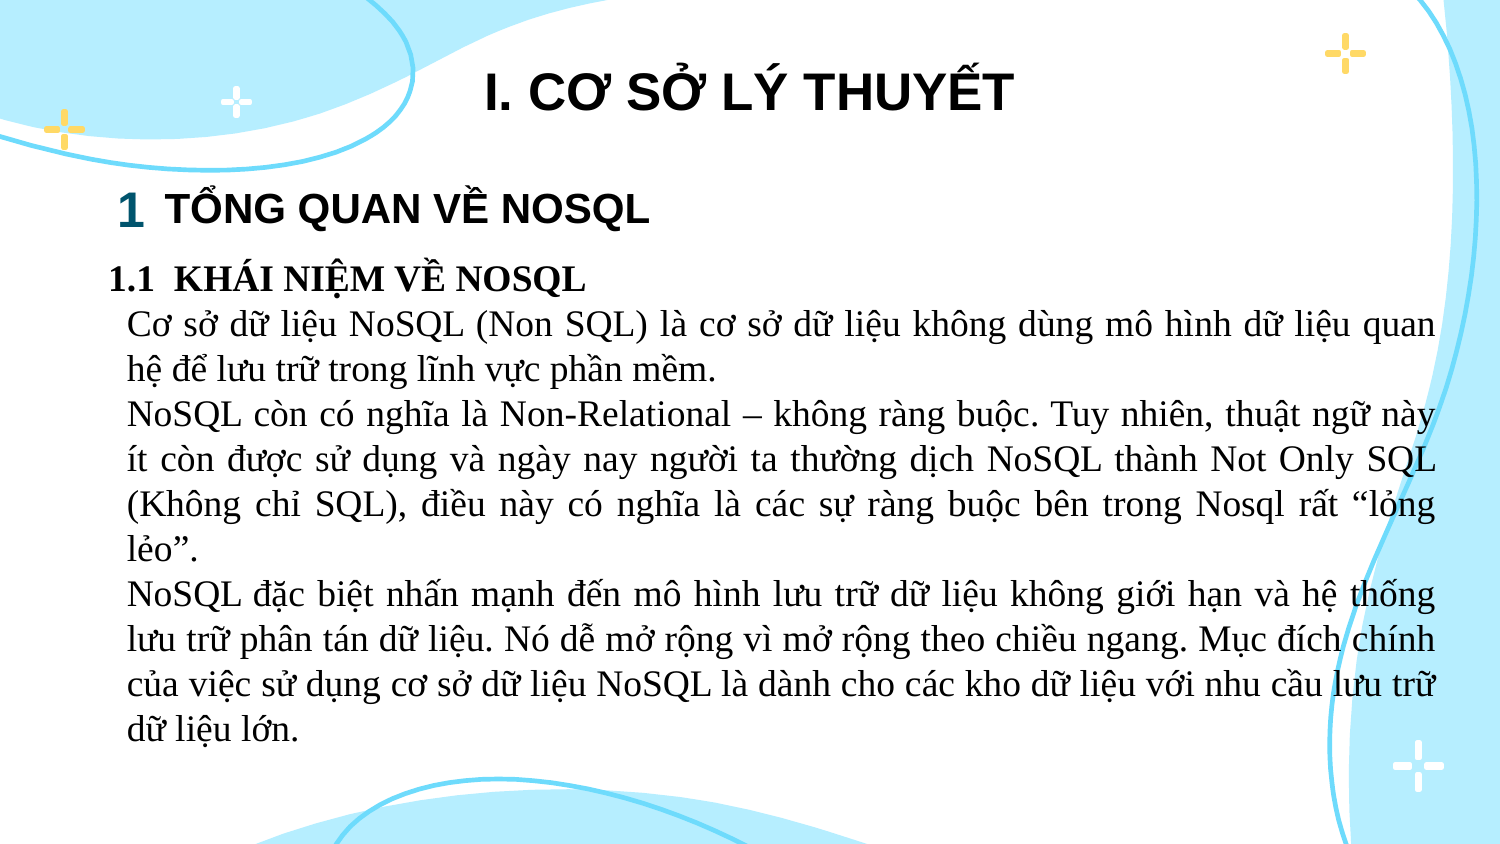

I. CƠ SỞ LÝ THUYẾT

TỔNG QUAN VỀ NOSQL
# 1
1.1  KHÁI NIỆM VỀ NOSQL
Cơ sở dữ liệu NoSQL (Non SQL) là cơ sở dữ liệu không dùng mô hình dữ liệu quan hệ để lưu trữ trong lĩnh vực phần mềm.
NoSQL còn có nghĩa là Non-Relational – không ràng buộc. Tuy nhiên, thuật ngữ này ít còn được sử dụng và ngày nay người ta thường dịch NoSQL thành Not Only SQL (Không chỉ SQL), điều này có nghĩa là các sự ràng buộc bên trong Nosql rất “lỏng lẻo”.
NoSQL đặc biệt nhấn mạnh đến mô hình lưu trữ dữ liệu không giới hạn và hệ thống lưu trữ phân tán dữ liệu. Nó dễ mở rộng vì mở rộng theo chiều ngang. Mục đích chính của việc sử dụng cơ sở dữ liệu NoSQL là dành cho các kho dữ liệu với nhu cầu lưu trữ dữ liệu lớn.